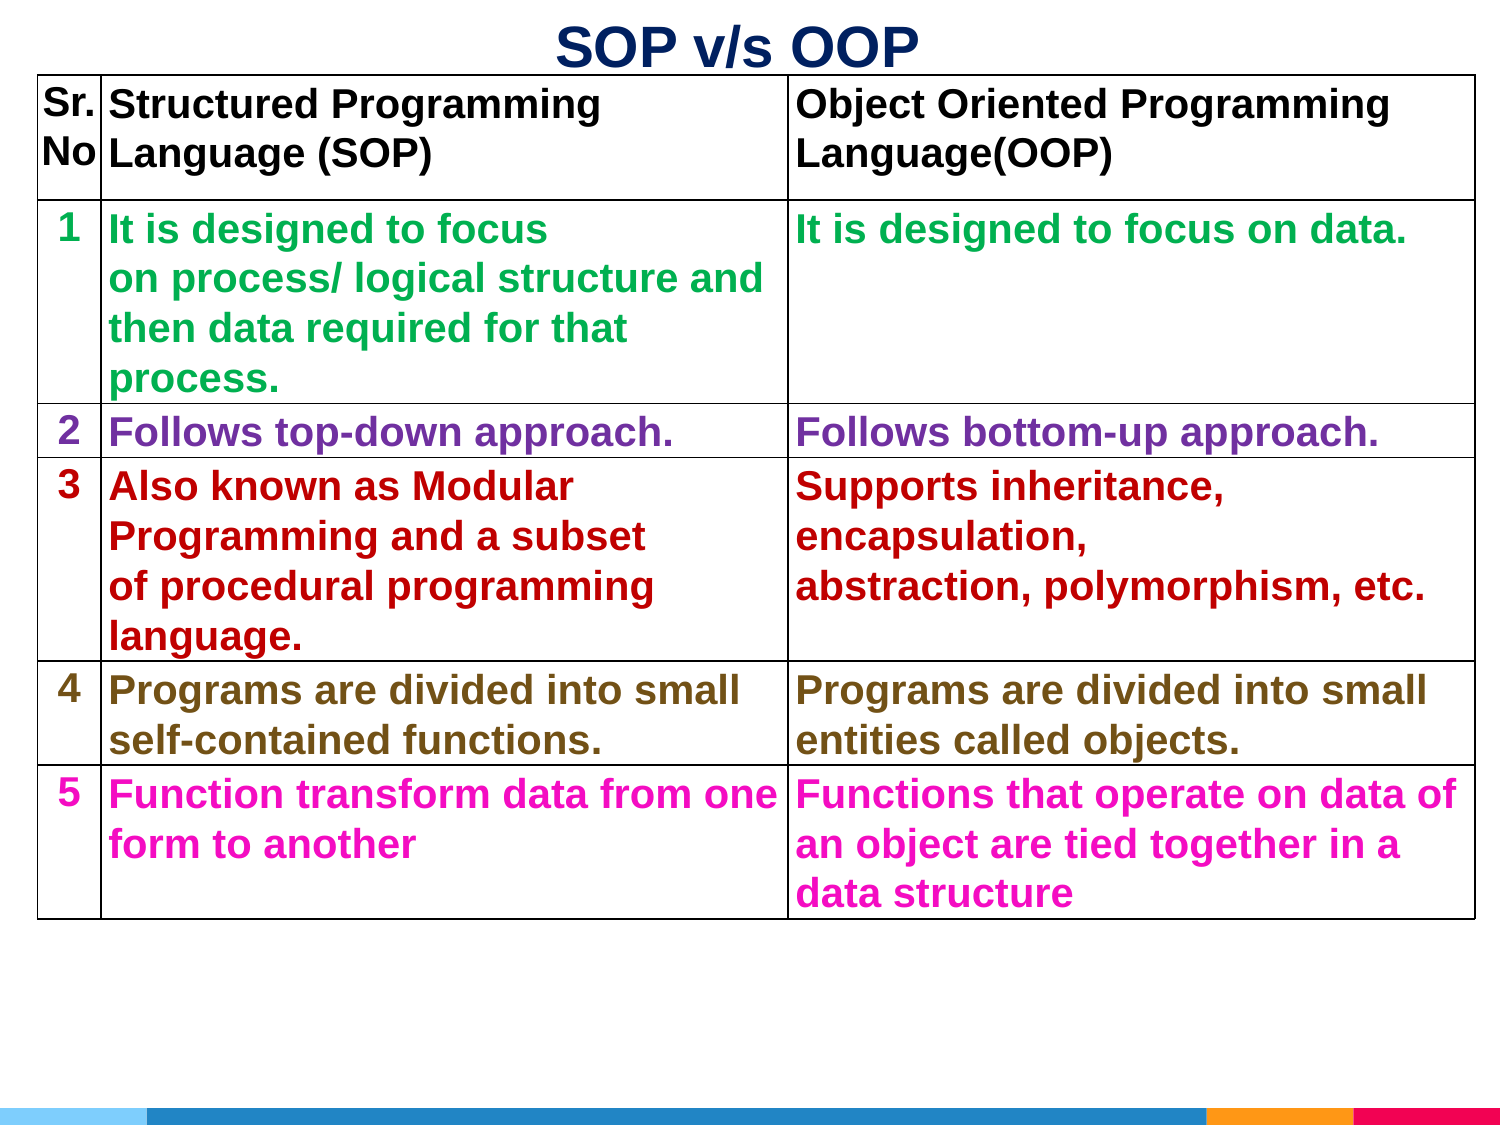

| Sr. No | Structured Programming Language (SOP) | Object Oriented Programming Language(OOP) |
| --- | --- | --- |
| 1 | It is designed to focus on process/ logical structure and then data required for that process. | It is designed to focus on data. |
| 2 | Follows top-down approach. | Follows bottom-up approach. |
| 3 | Also known as Modular Programming and a subset of procedural programming language. | Supports inheritance, encapsulation, abstraction, polymorphism, etc. |
| 4 | Programs are divided into small self-contained functions. | Programs are divided into small entities called objects. |
| 5 | Function transform data from one form to another | Functions that operate on data of an object are tied together in a data structure |
# SOP v/s OOP